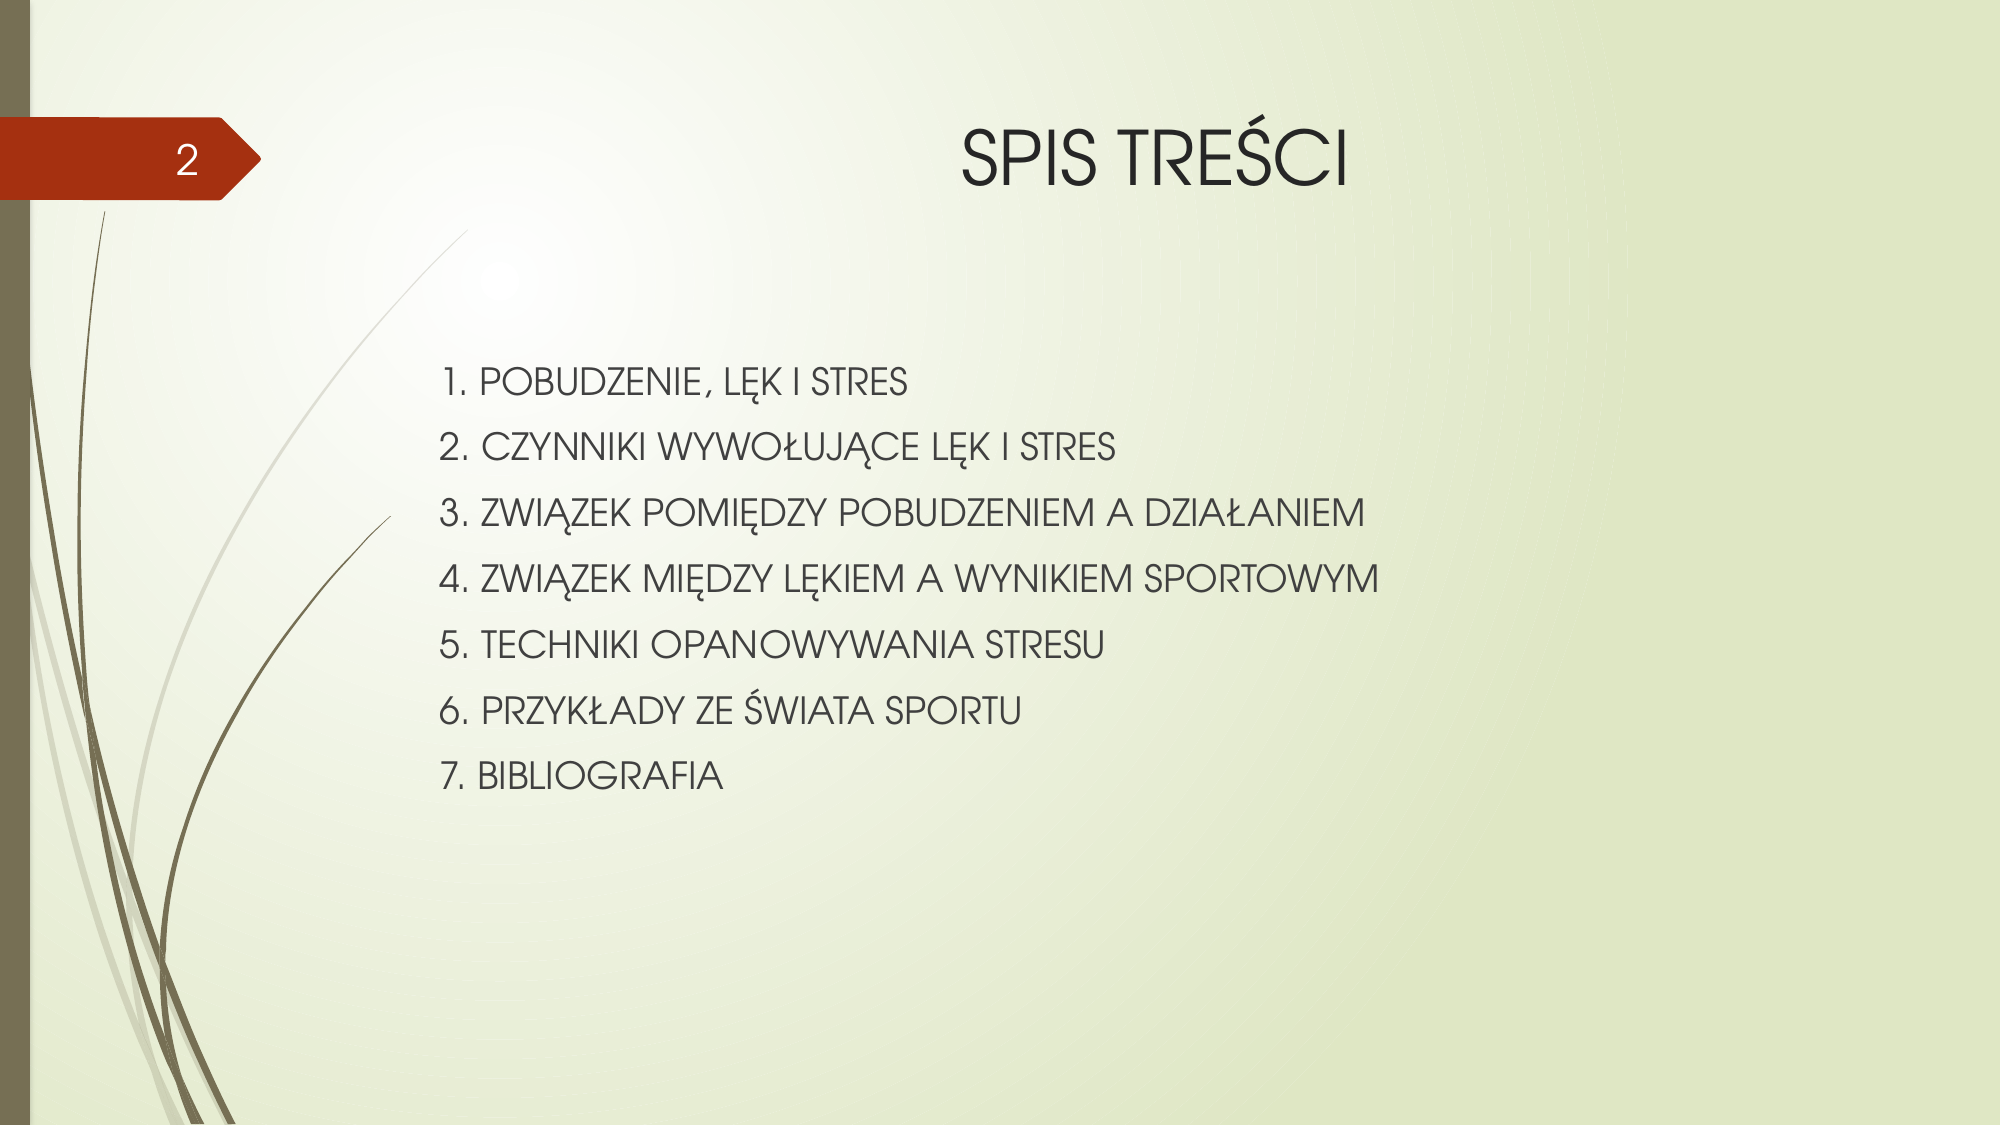

# SPIS TREŚCI
2
1. POBUDZENIE, LĘK I STRES
2. CZYNNIKI WYWOŁUJĄCE LĘK I STRES
3. ZWIĄZEK POMIĘDZY POBUDZENIEM A DZIAŁANIEM
4. ZWIĄZEK MIĘDZY LĘKIEM A WYNIKIEM SPORTOWYM
5. TECHNIKI OPANOWYWANIA STRESU
6. PRZYKŁADY ZE ŚWIATA SPORTU
7. BIBLIOGRAFIA